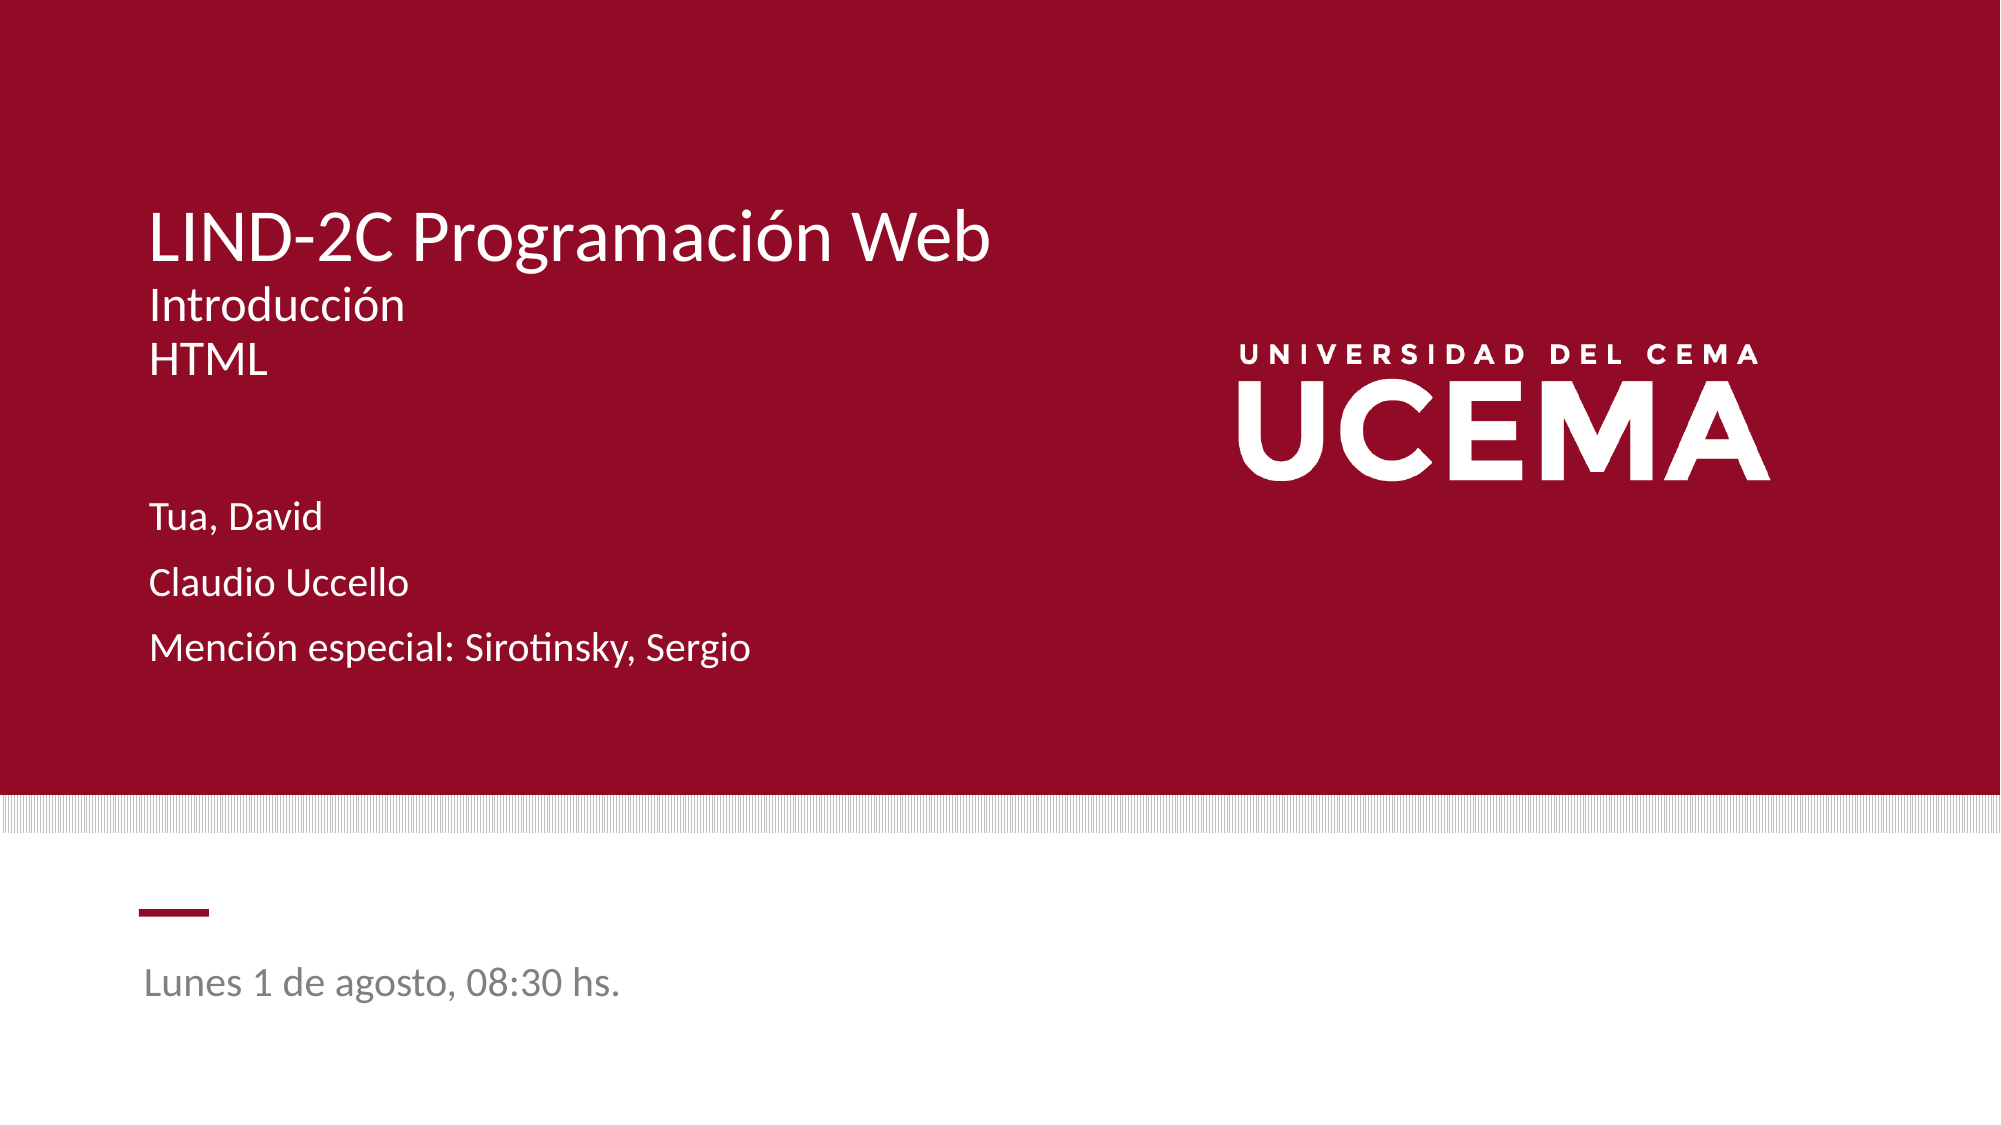

# LIND-2C Programación Web Introducción HTML
Tua, David
Claudio Uccello
Mención especial: Sirotinsky, Sergio
Lunes 1 de agosto, 08:30 hs.